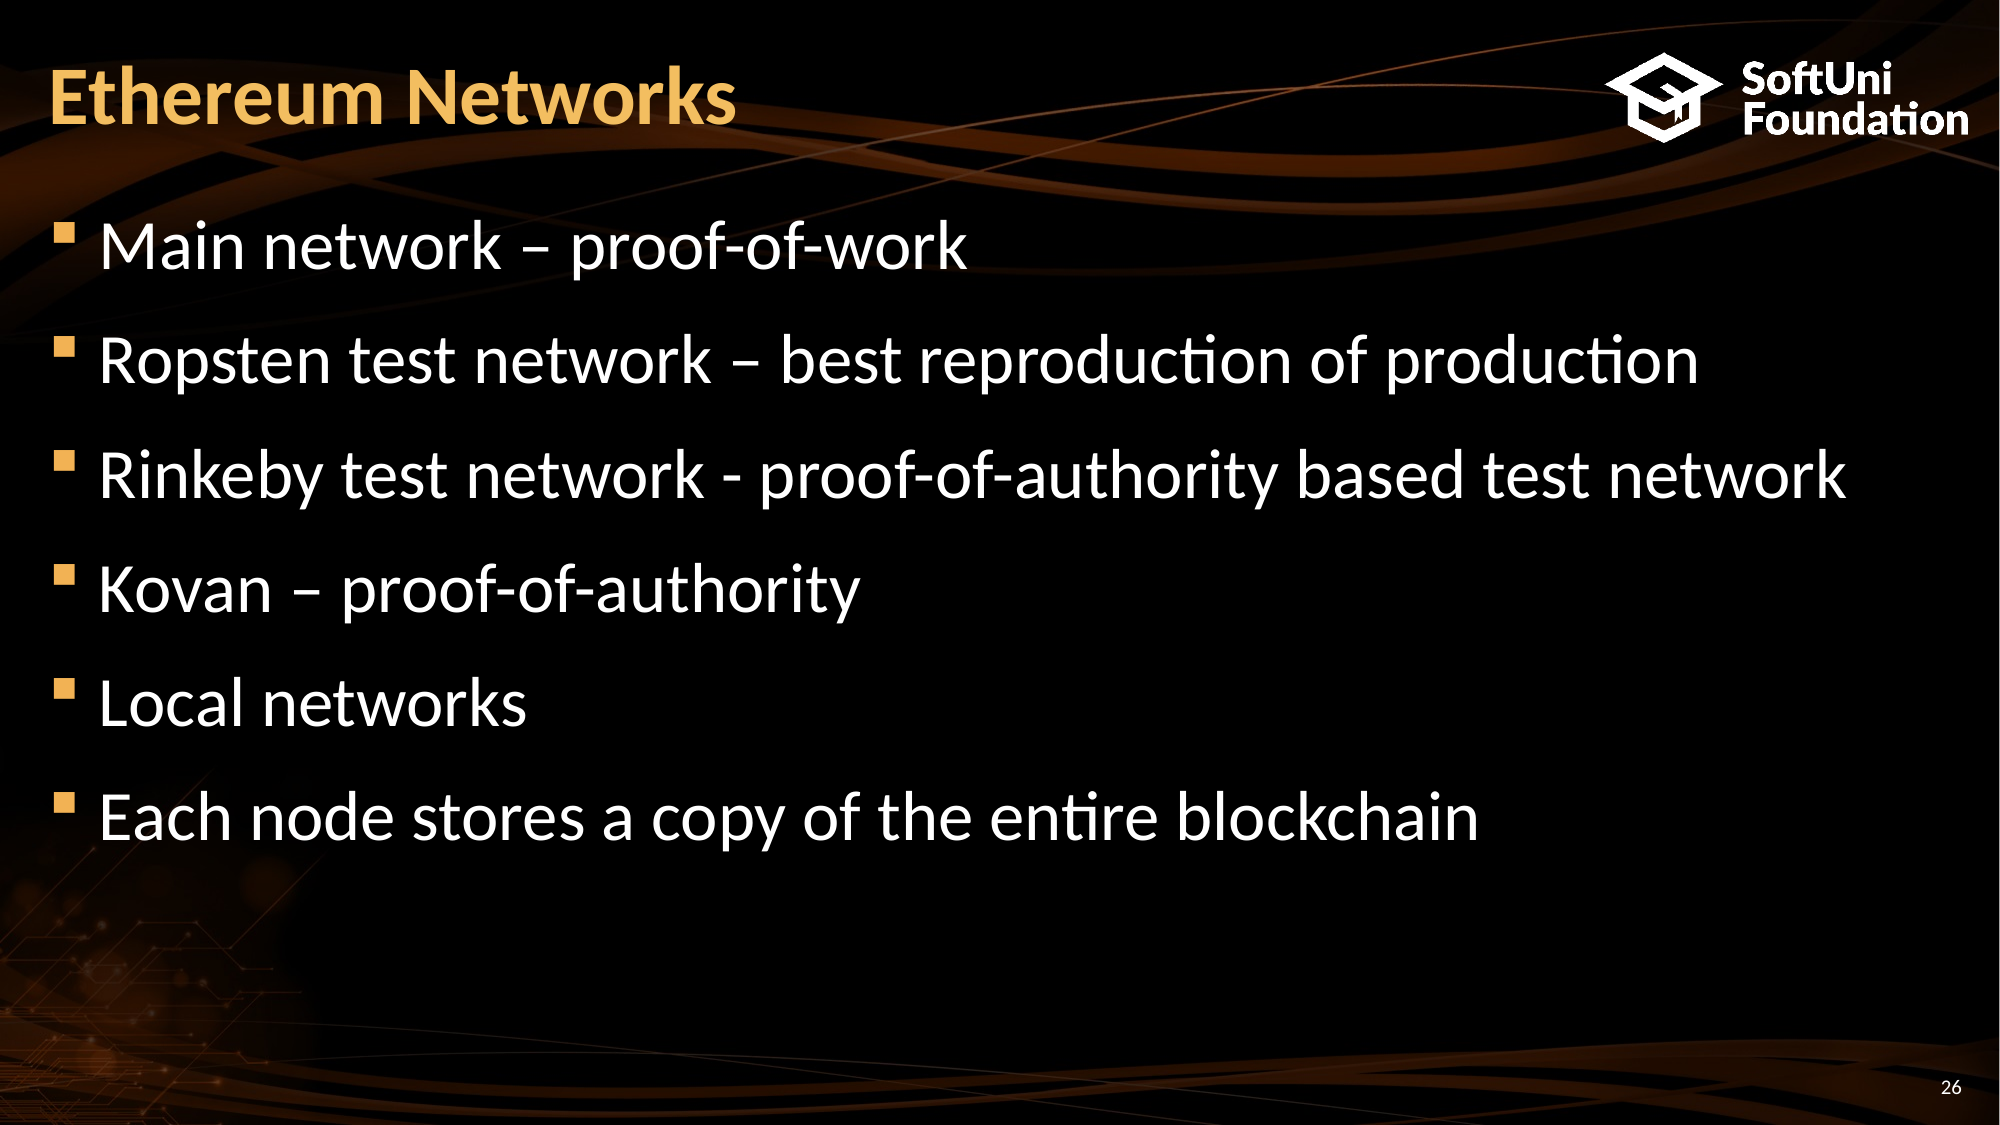

# Ethereum Networks
Main network – proof-of-work
Ropsten test network – best reproduction of production
Rinkeby test network - proof-of-authority based test network
Kovan – proof-of-authority
Local networks
Each node stores a copy of the entire blockchain
26